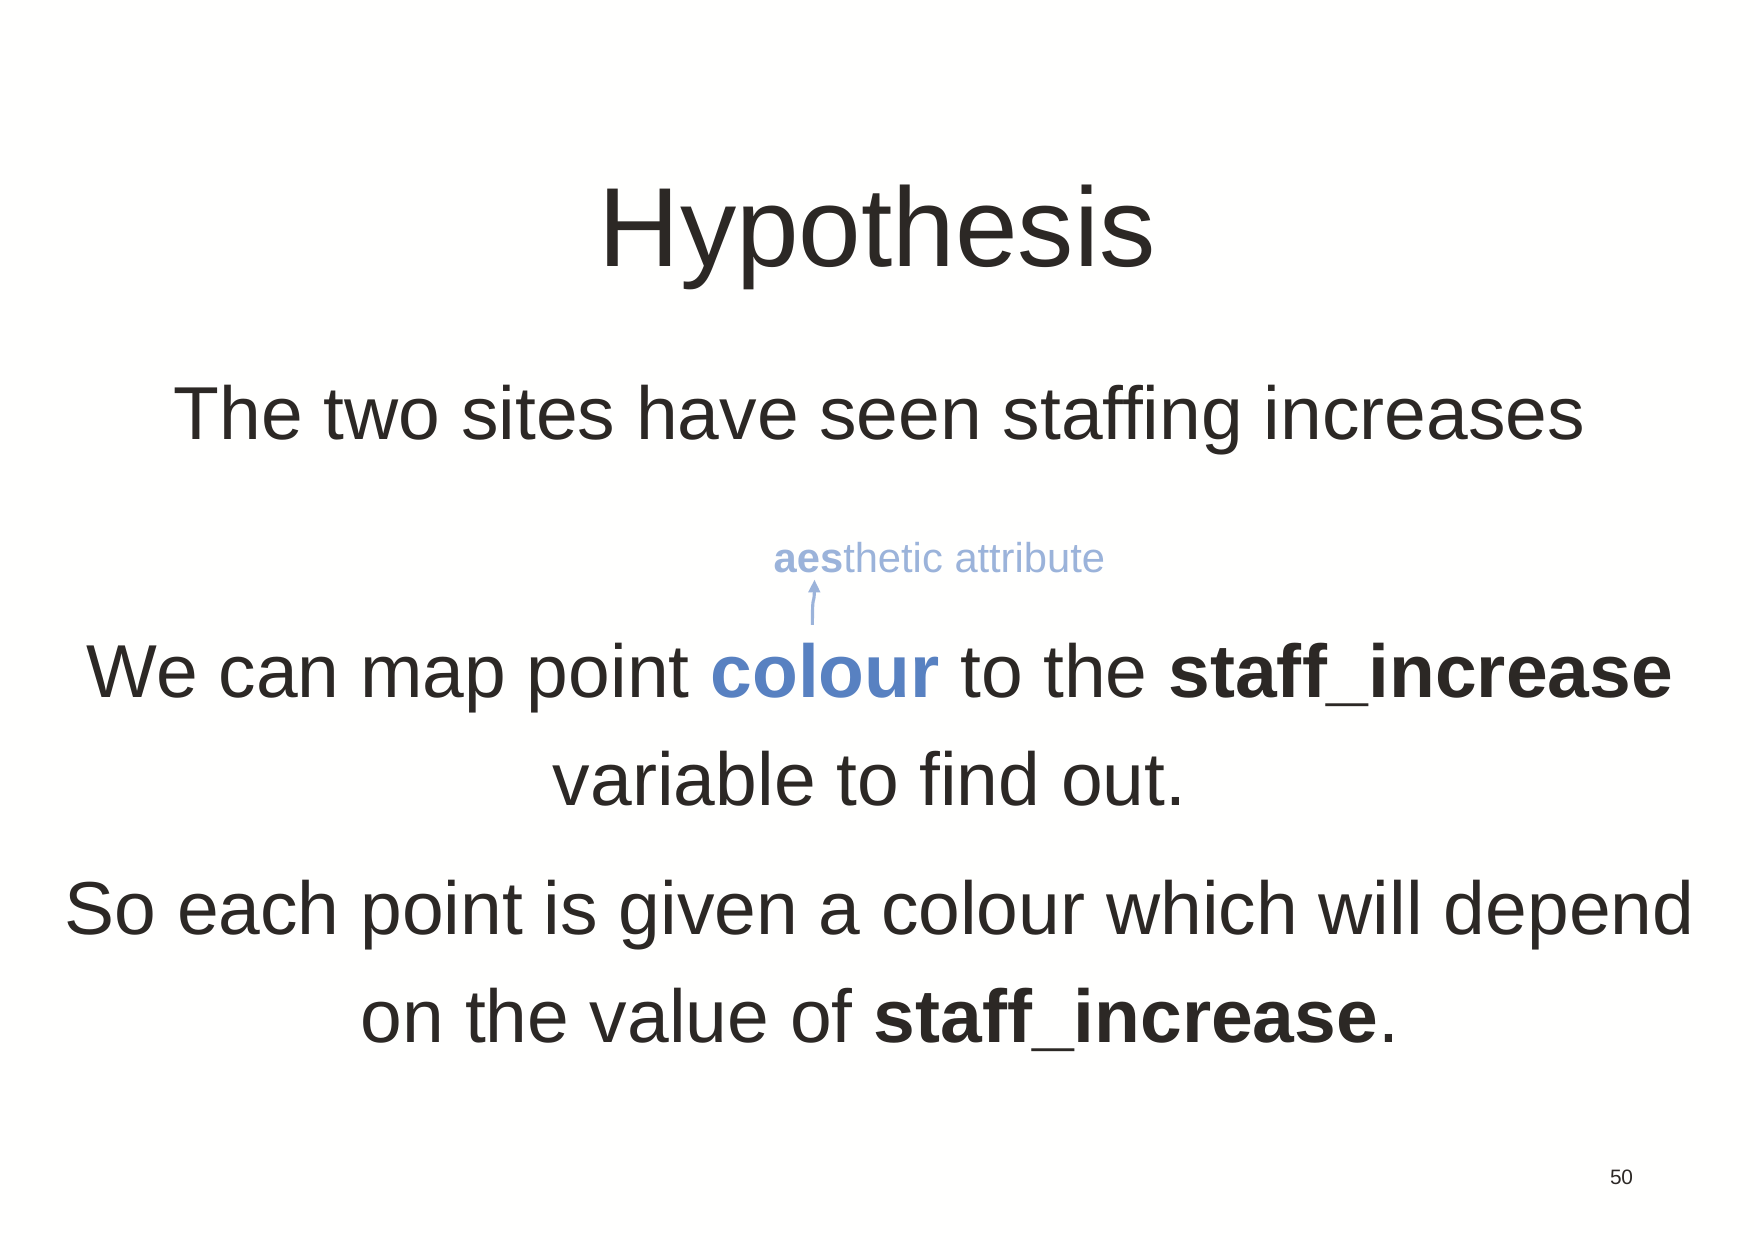

# Hypothesis
The two sites have seen staffing increases

We can map point colour to the staff_increase variable to find out.
So each point is given a colour which will depend on the value of staff_increase.
aesthetic attribute
50